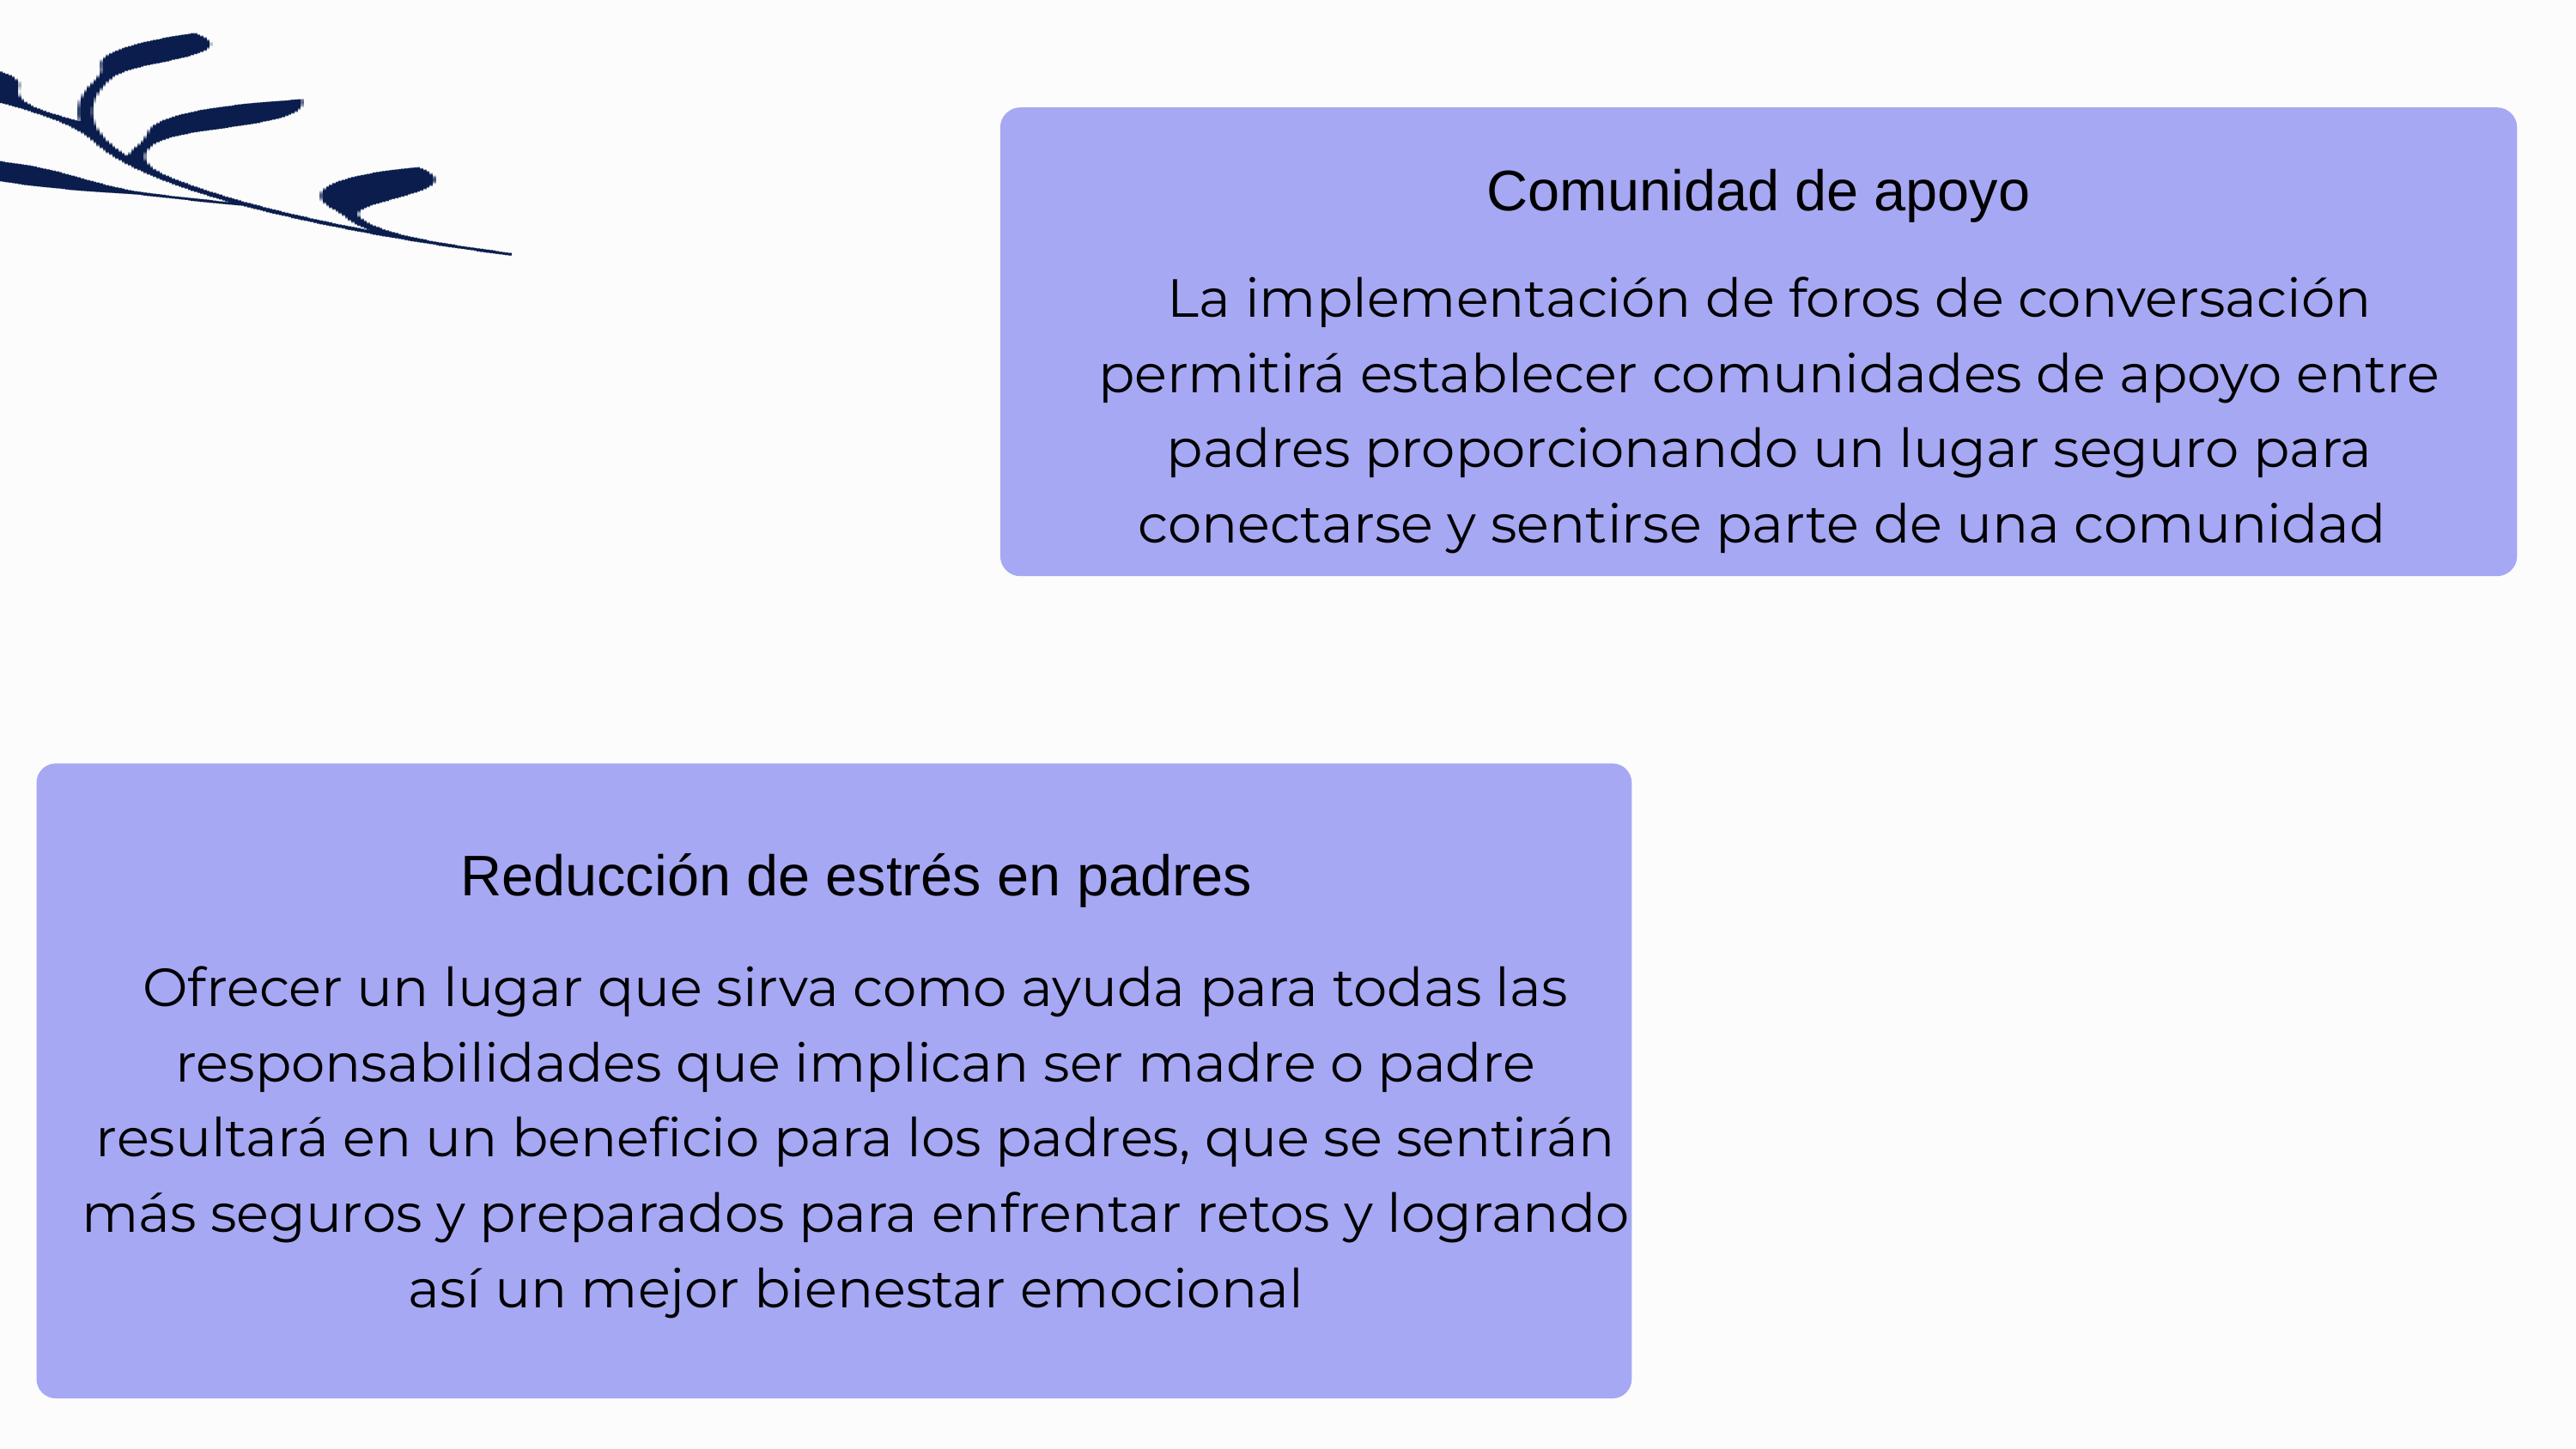

Comunidad de apoyo
La implementación de foros de conversación permitirá establecer comunidades de apoyo entre padres proporcionando un lugar seguro para conectarse y sentirse parte de una comunidad

Reducción de estrés en padres
Ofrecer un lugar que sirva como ayuda para todas las responsabilidades que implican ser madre o padre resultará en un beneficio para los padres, que se sentirán más seguros y preparados para enfrentar retos y logrando así un mejor bienestar emocional